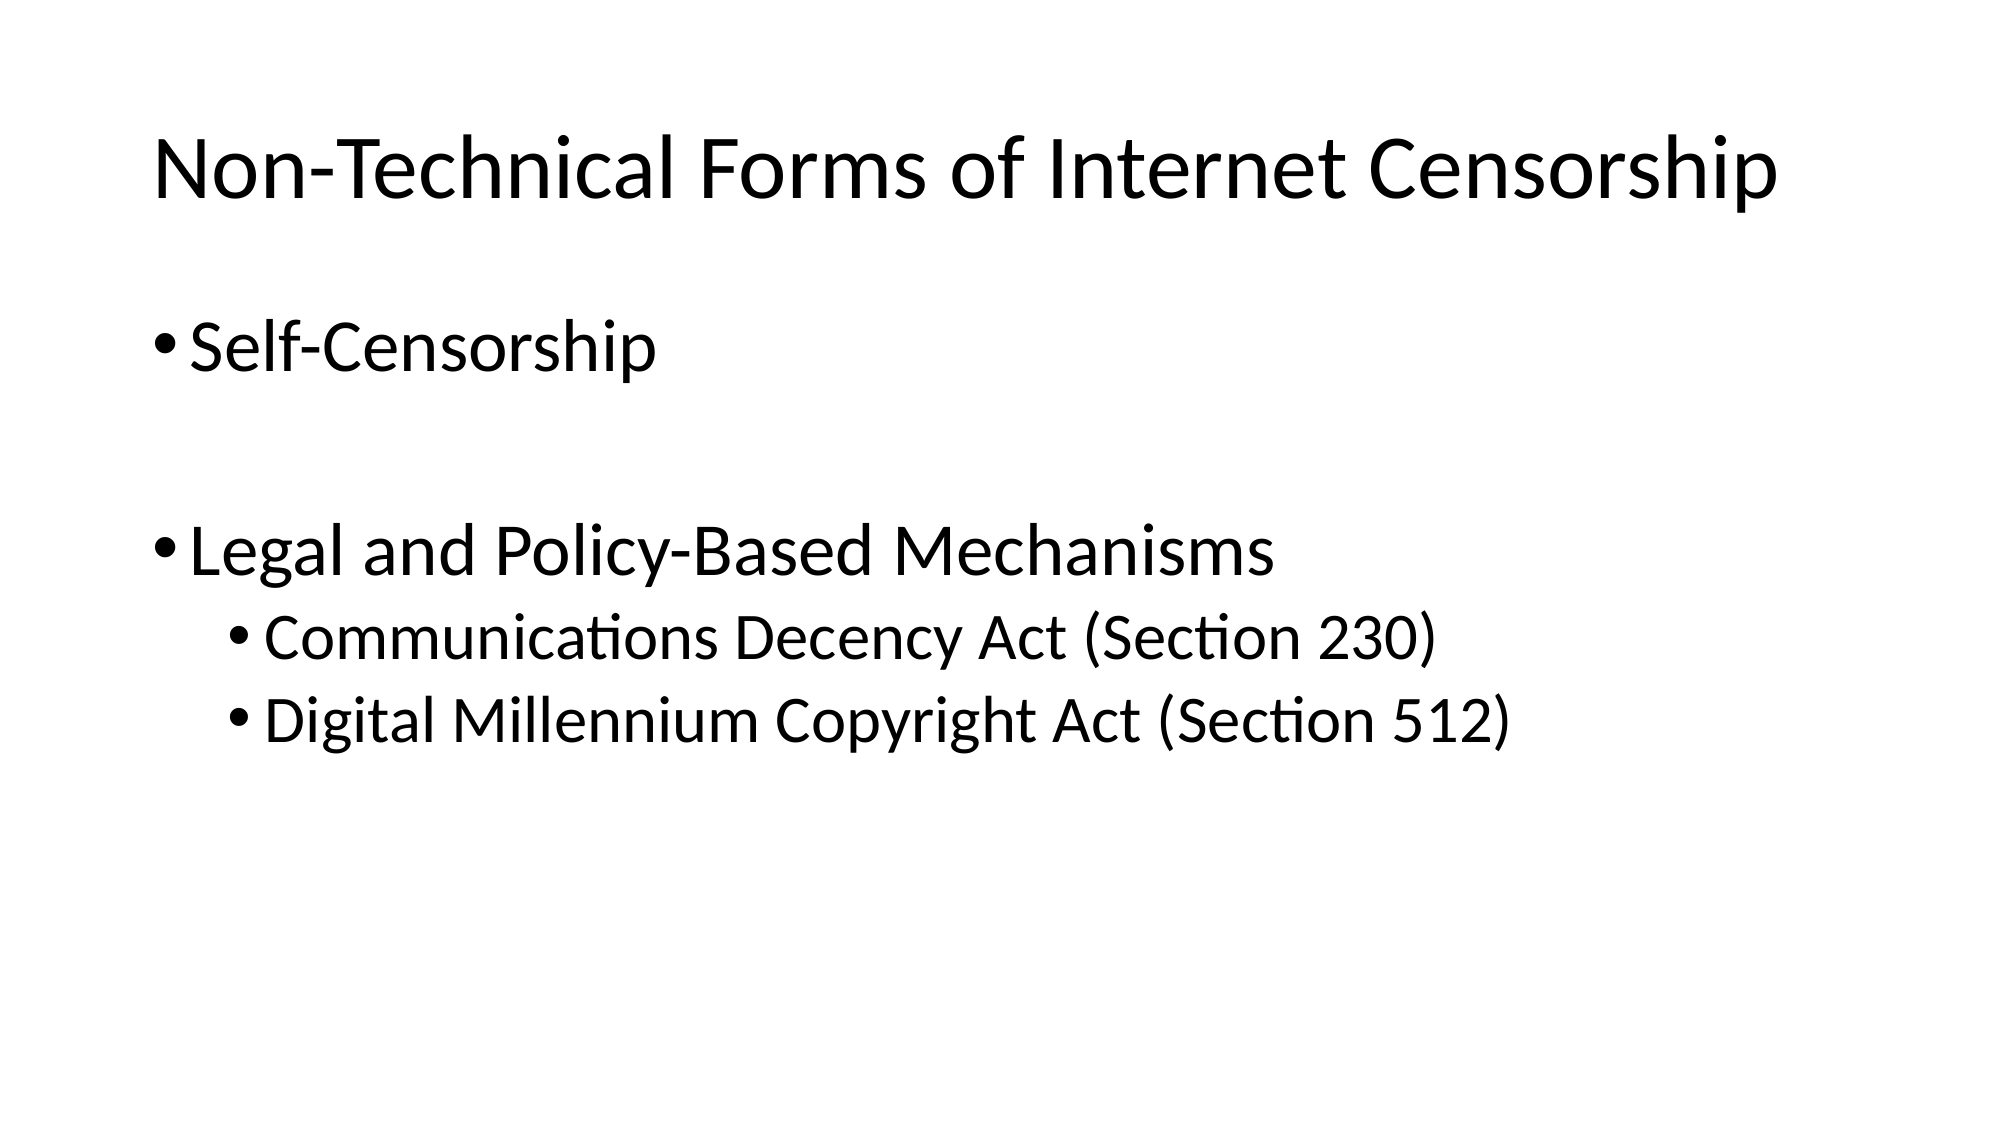

# Non-Technical Forms of Internet Censorship
Self-Censorship

Legal and Policy-Based Mechanisms
Communications Decency Act (Section 230)
Digital Millennium Copyright Act (Section 512)